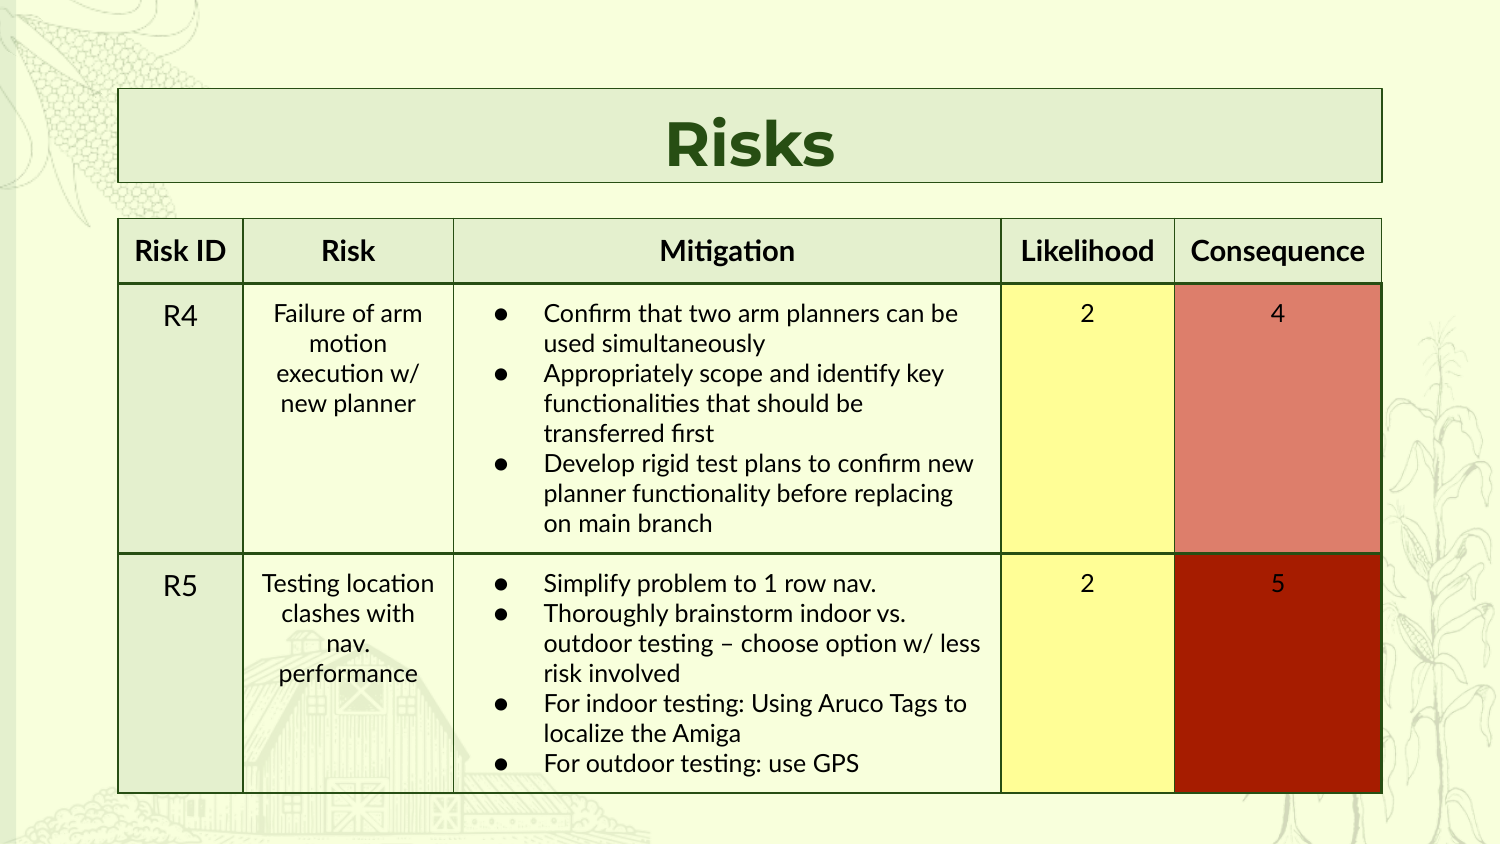

# Risks
| Risk ID | Risk | Mitigation | Likelihood | Consequence |
| --- | --- | --- | --- | --- |
| R4 | Failure of arm motion execution w/ new planner | Confirm that two arm planners can be used simultaneously Appropriately scope and identify key functionalities that should be transferred first Develop rigid test plans to confirm new planner functionality before replacing on main branch | 2 | 4 |
| R5 | Testing location clashes with nav. performance | Simplify problem to 1 row nav. Thoroughly brainstorm indoor vs. outdoor testing – choose option w/ less risk involved For indoor testing: Using Aruco Tags to localize the Amiga For outdoor testing: use GPS | 2 | 5 |